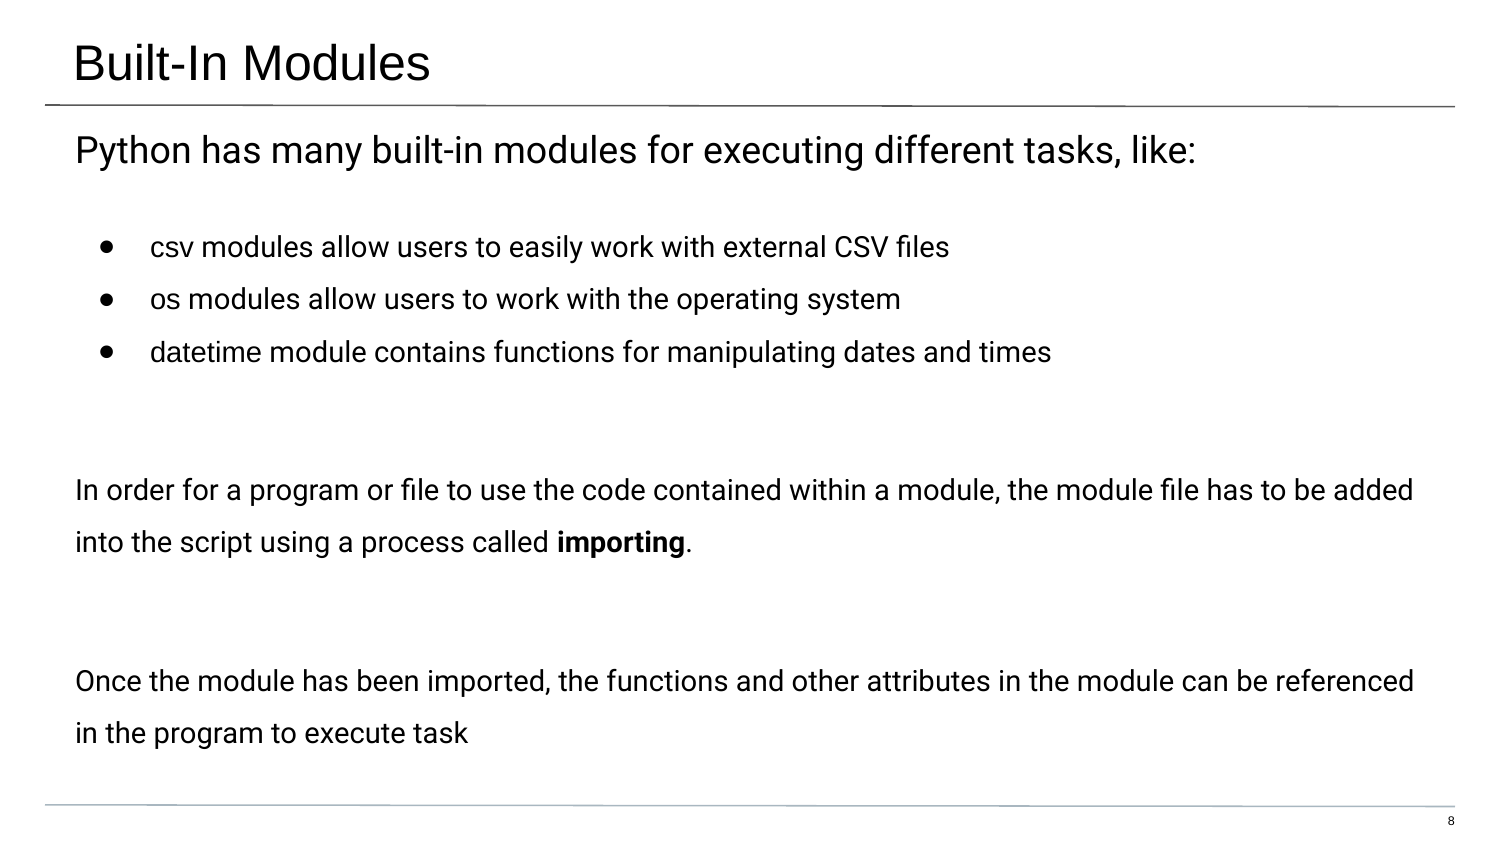

# Built-In Modules
Python has many built-in modules for executing different tasks, like:
csv modules allow users to easily work with external CSV files
os modules allow users to work with the operating system
datetime module contains functions for manipulating dates and times

In order for a program or file to use the code contained within a module, the module file has to be added into the script using a process called importing.

Once the module has been imported, the functions and other attributes in the module can be referenced in the program to execute task

8